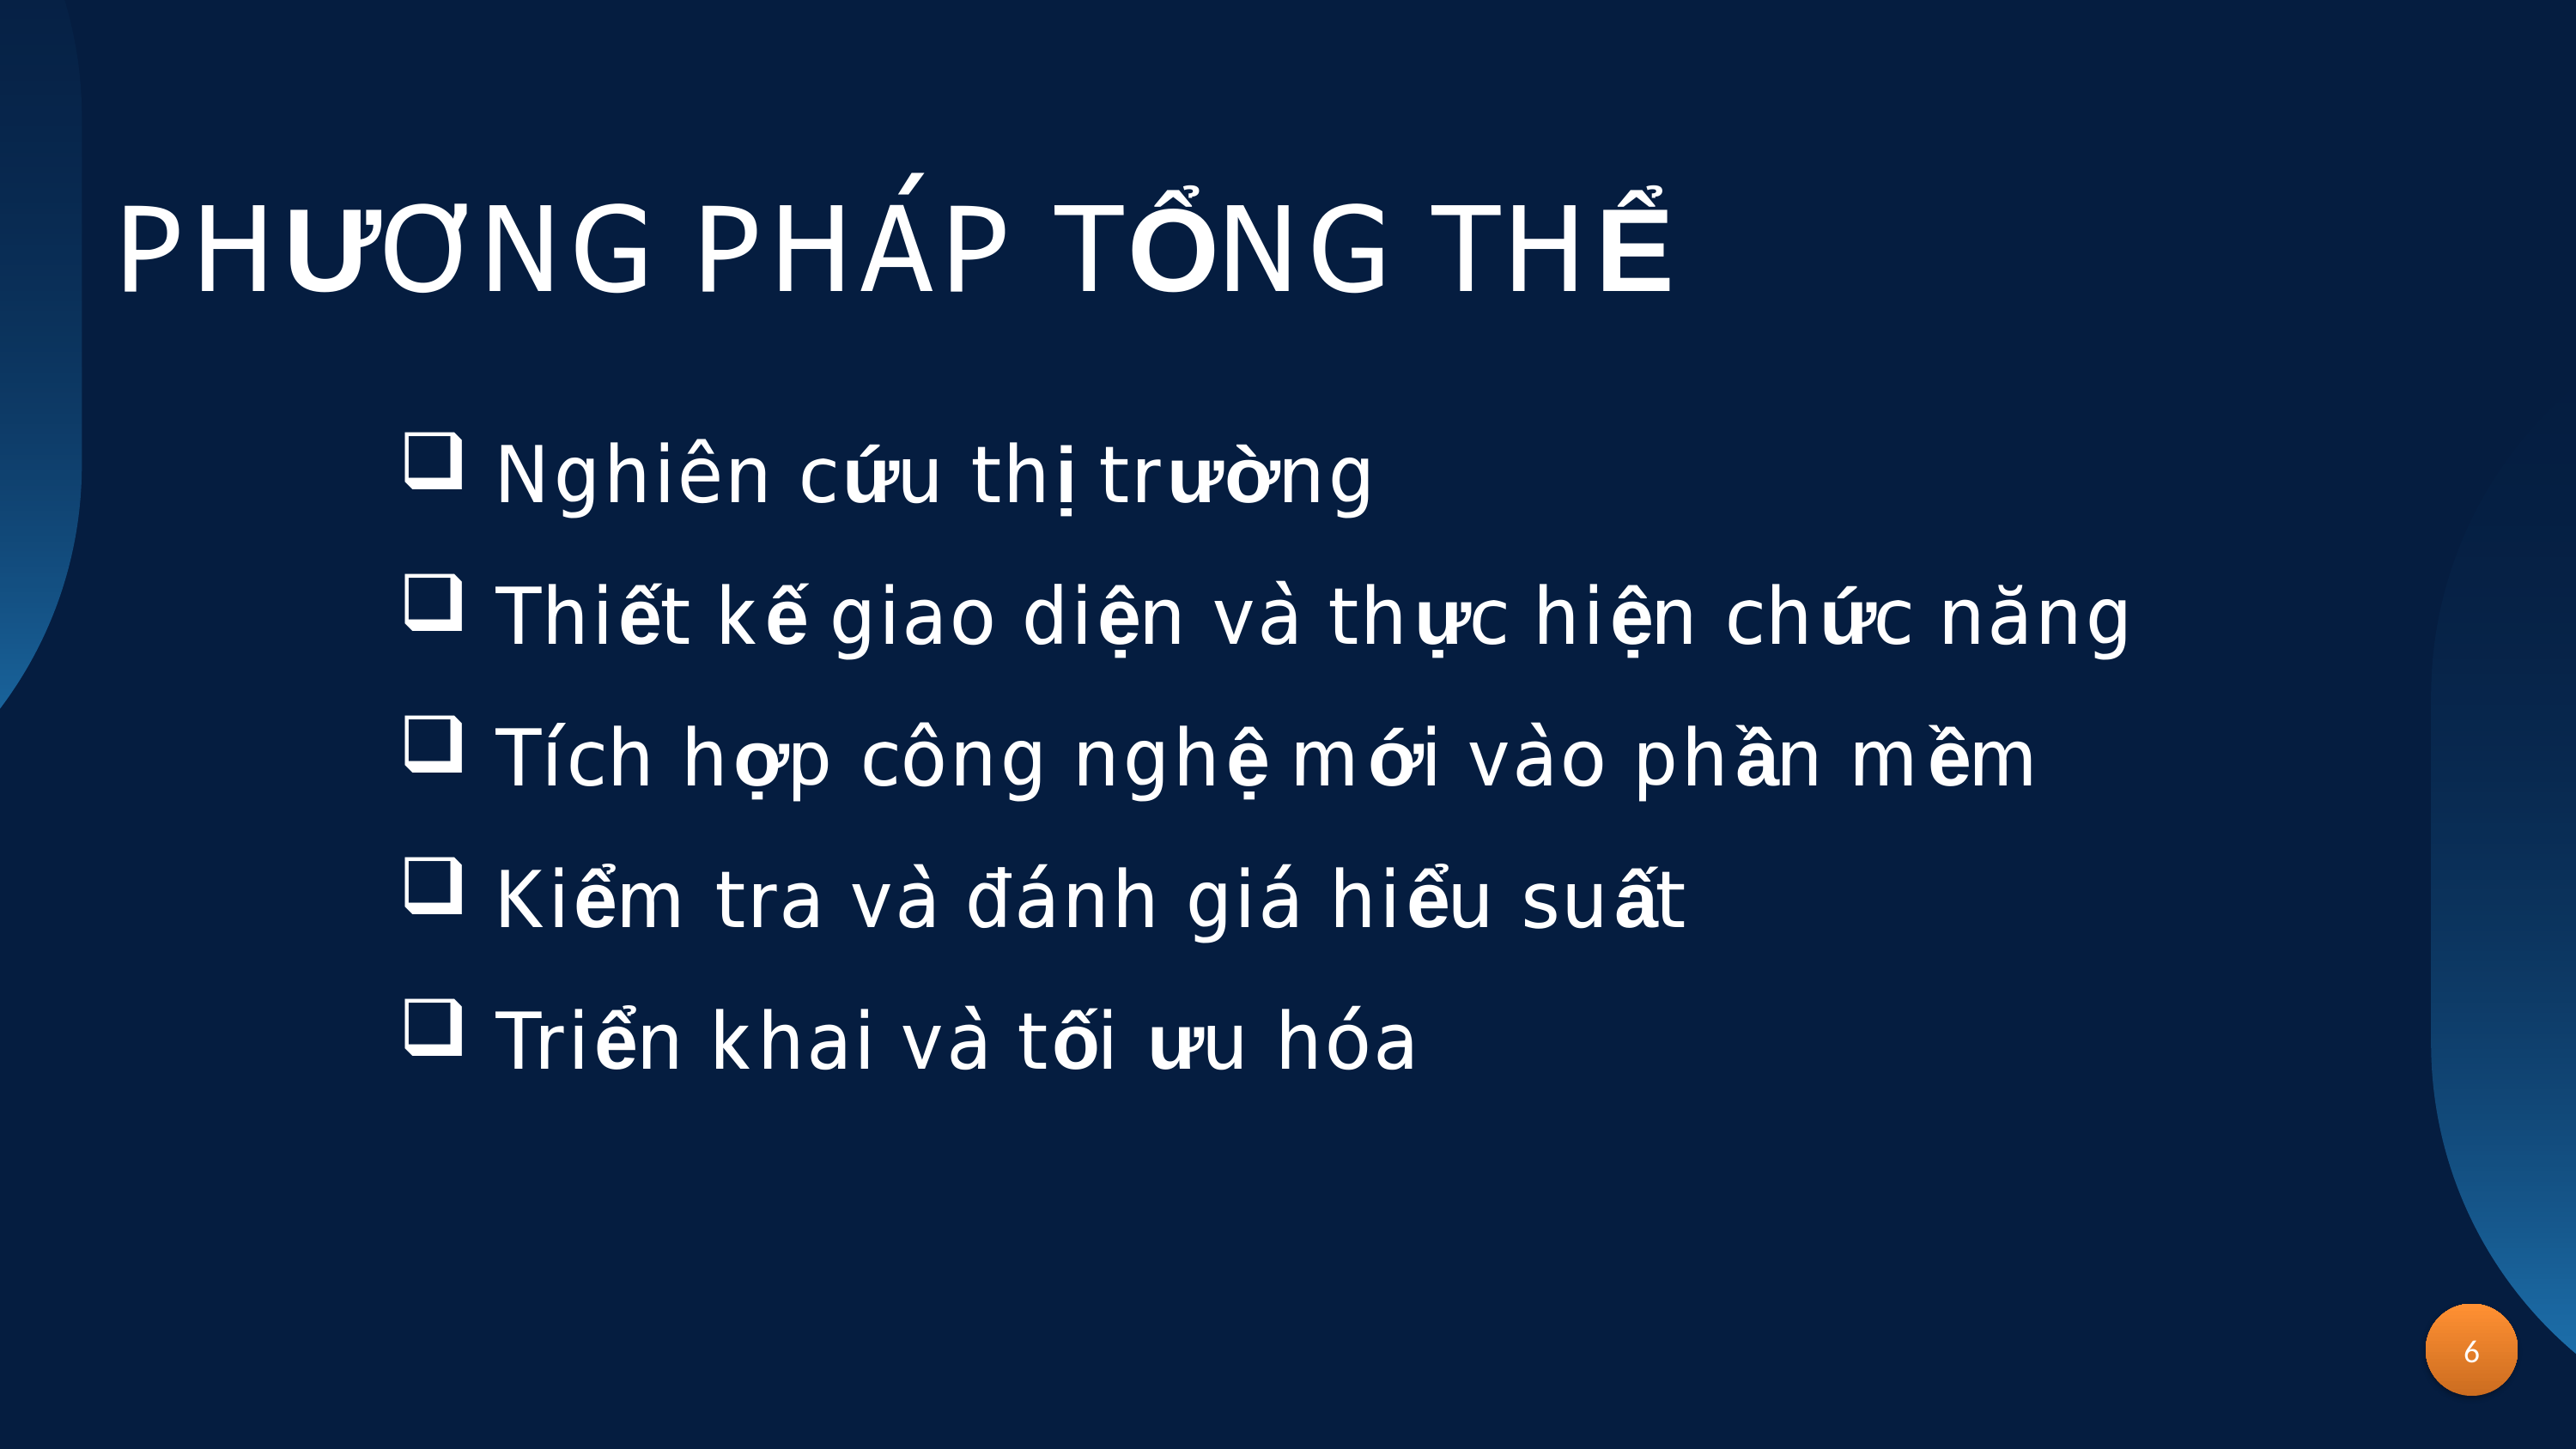

PHƯƠNG PHÁP TỔNG THỂ

Nghiên cứu thị trường
Thiết kế giao diện và thực hiện chức năng
Tích hợp công nghệ mới vào phần mềm
Kiểm tra và đánh giá hiểu suất
Triển khai và tối ưu hóa

6